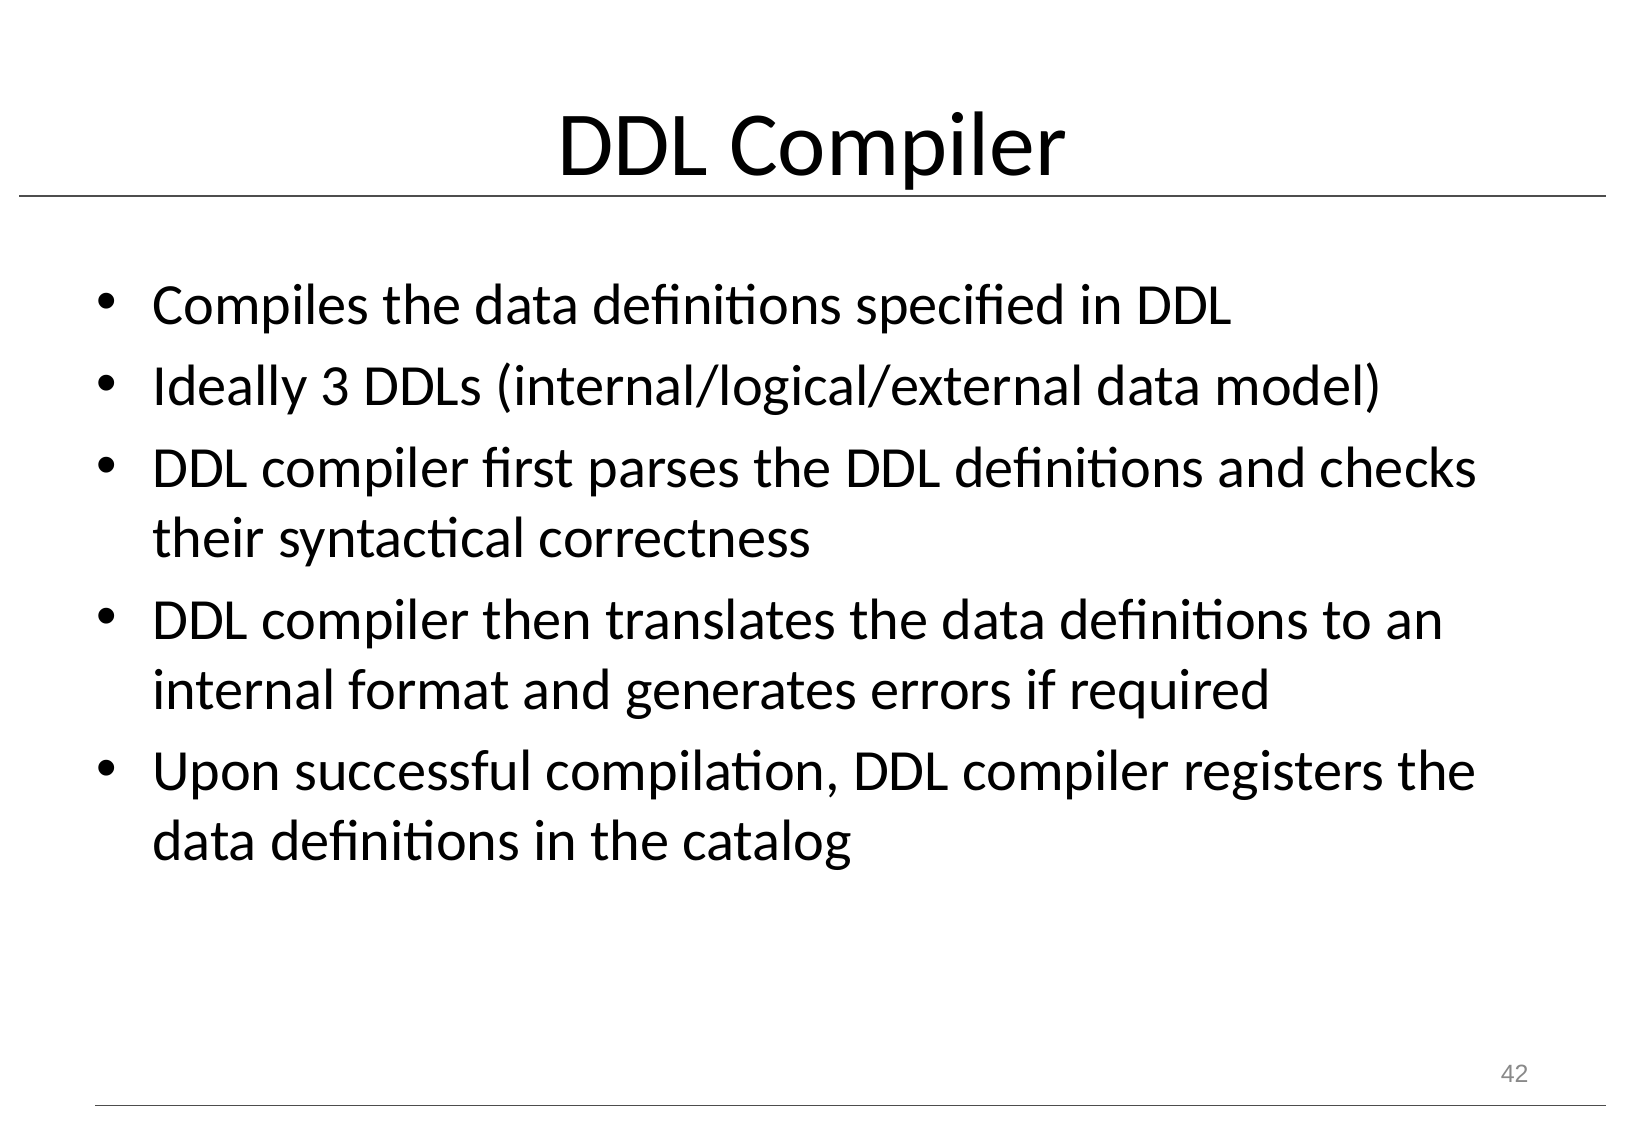

# DDL Compiler
Compiles the data definitions specified in DDL
Ideally 3 DDLs (internal/logical/external data model)
DDL compiler first parses the DDL definitions and checks their syntactical correctness
DDL compiler then translates the data definitions to an internal format and generates errors if required
Upon successful compilation, DDL compiler registers the data definitions in the catalog
42